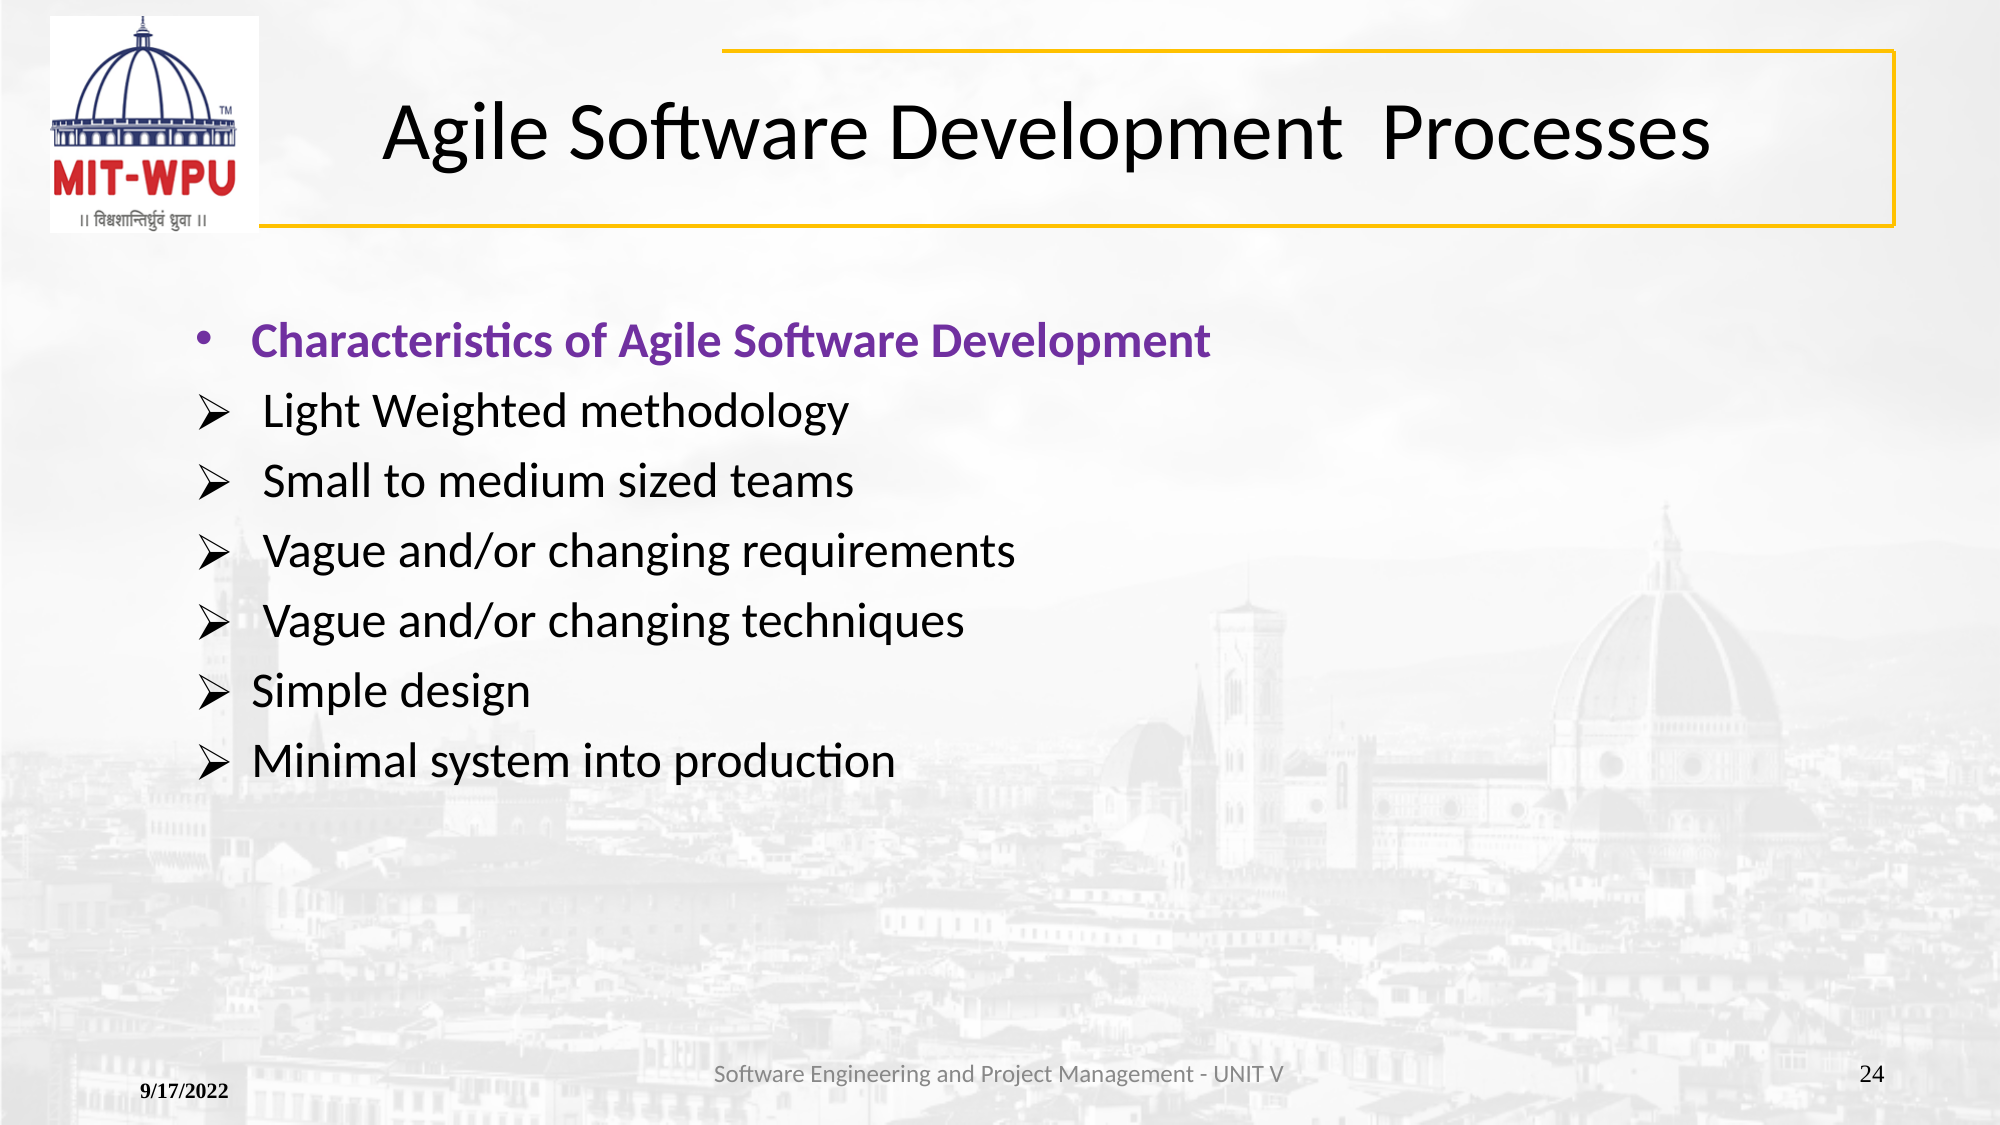

# Agile Software Development  Processes
Characteristics of Agile Software Development
 Light Weighted methodology
 Small to medium sized teams
 Vague and/or changing requirements
 Vague and/or changing techniques
Simple design
Minimal system into production

Software Engineering and Project Management - UNIT V
24
9/17/2022